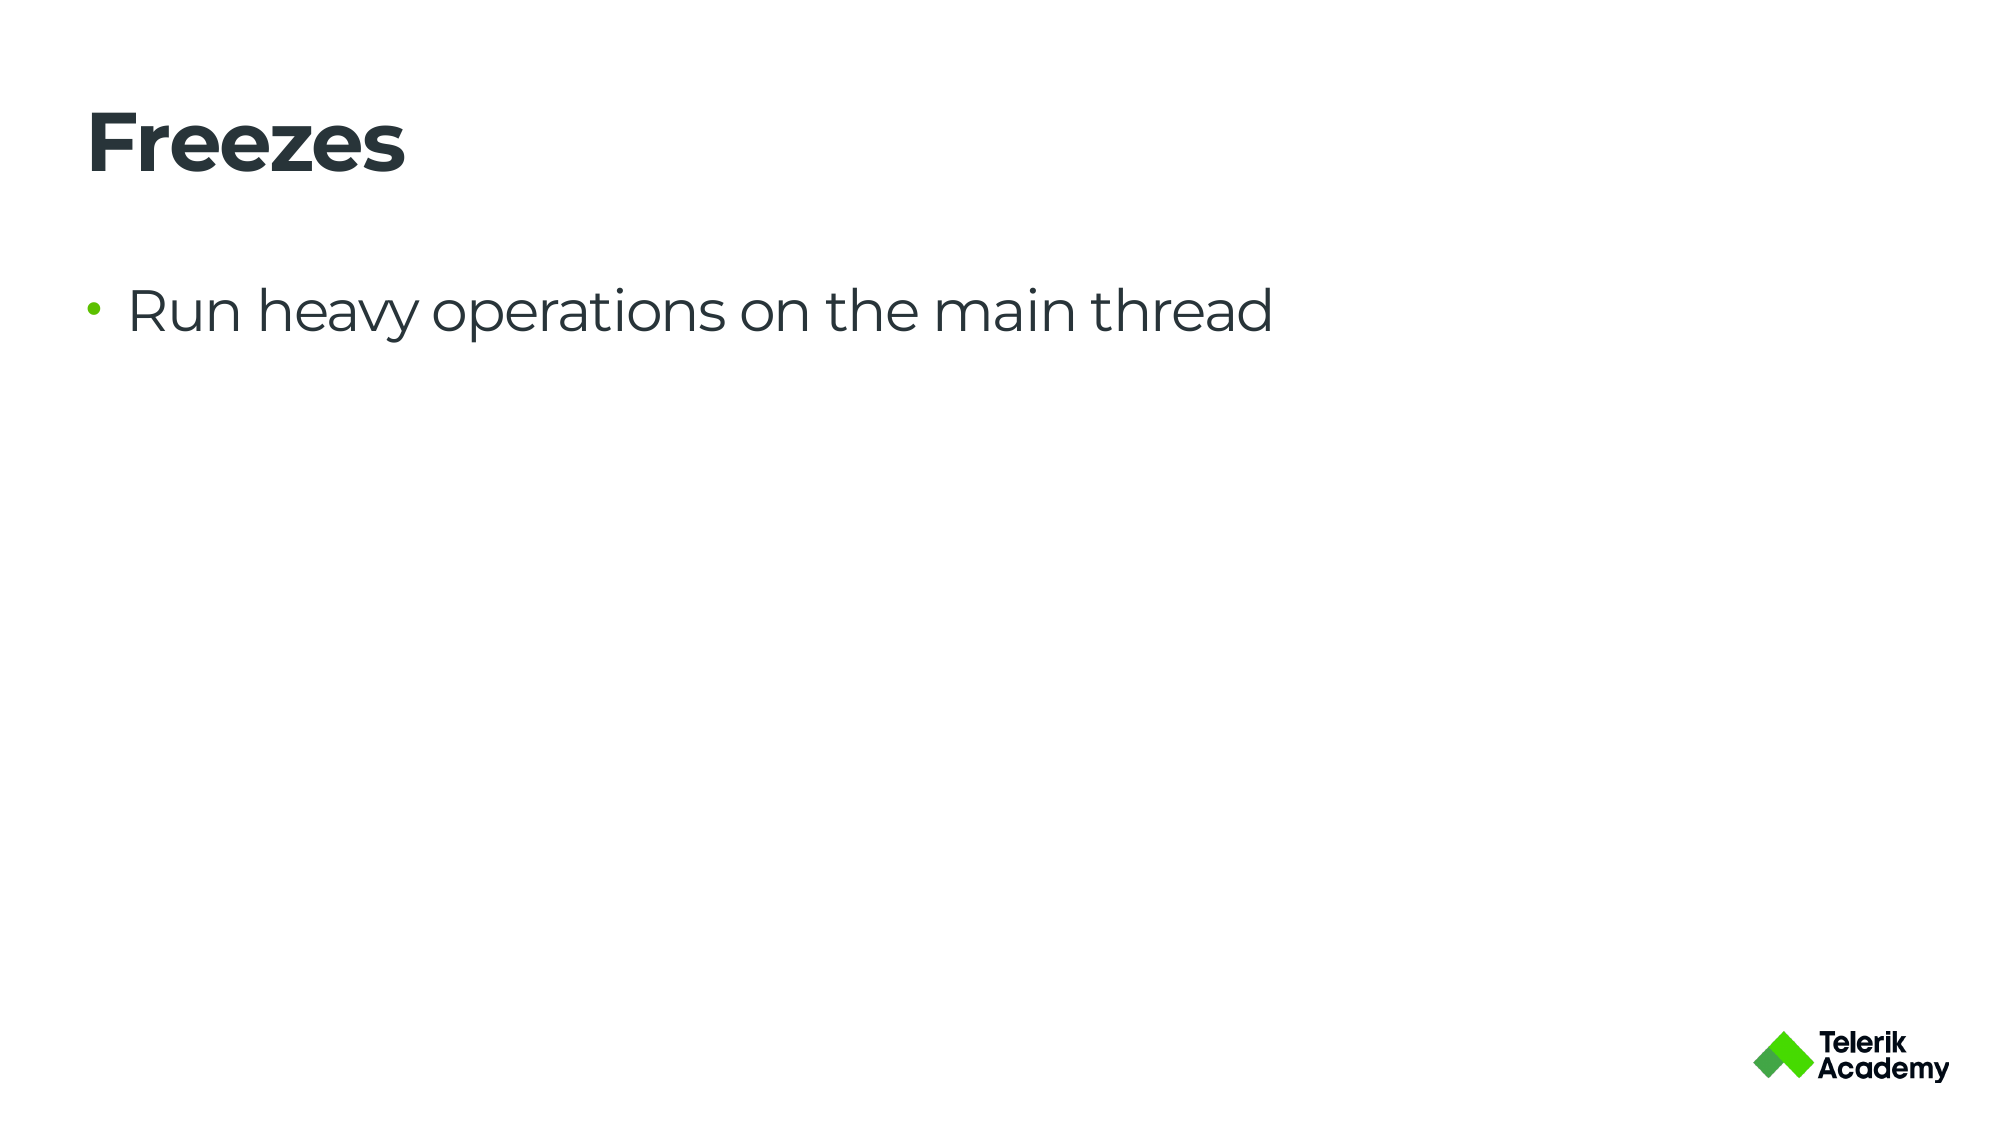

# Freezes
Run heavy operations on the main thread